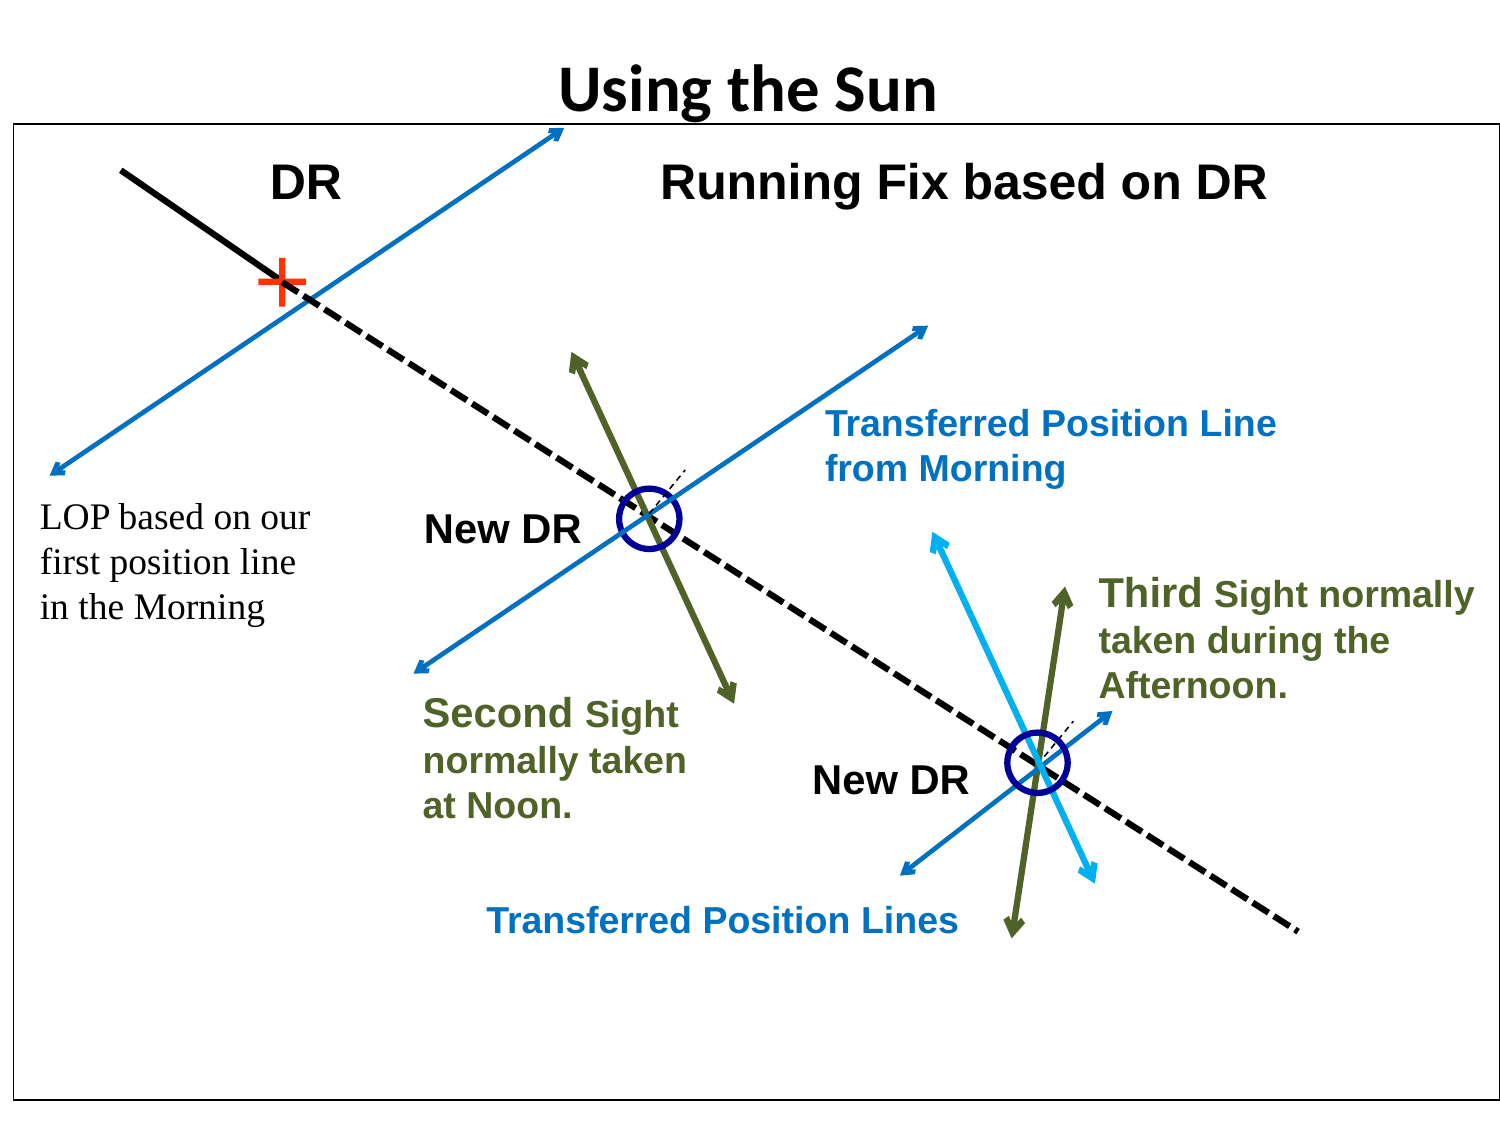

Using the Sun

DR
Running Fix based on DR

The Altitude of the Sun changes throughout the day.

Using math, 90°-ALT=COALT we can calculate our distance from the Sun’s GP during the day giving us an LOP.

We need 3 LOPs to get a good fix. However, the rate of movement of the Sun means that we need to leave time between each Sight in order to allow there to be a visible change.
Transferred Position Line from Morning

LOP based on our first position line in the Morning

New DR

By taking 3 Sights at different times during the day, we can take a Running Fix from the Sun provided that we take into account the Time, Course and Speed of the Ship.
Third Sight normally taken during the Afternoon.

Second Sight normally taken at Noon.

New DR
Transferred Position Lines